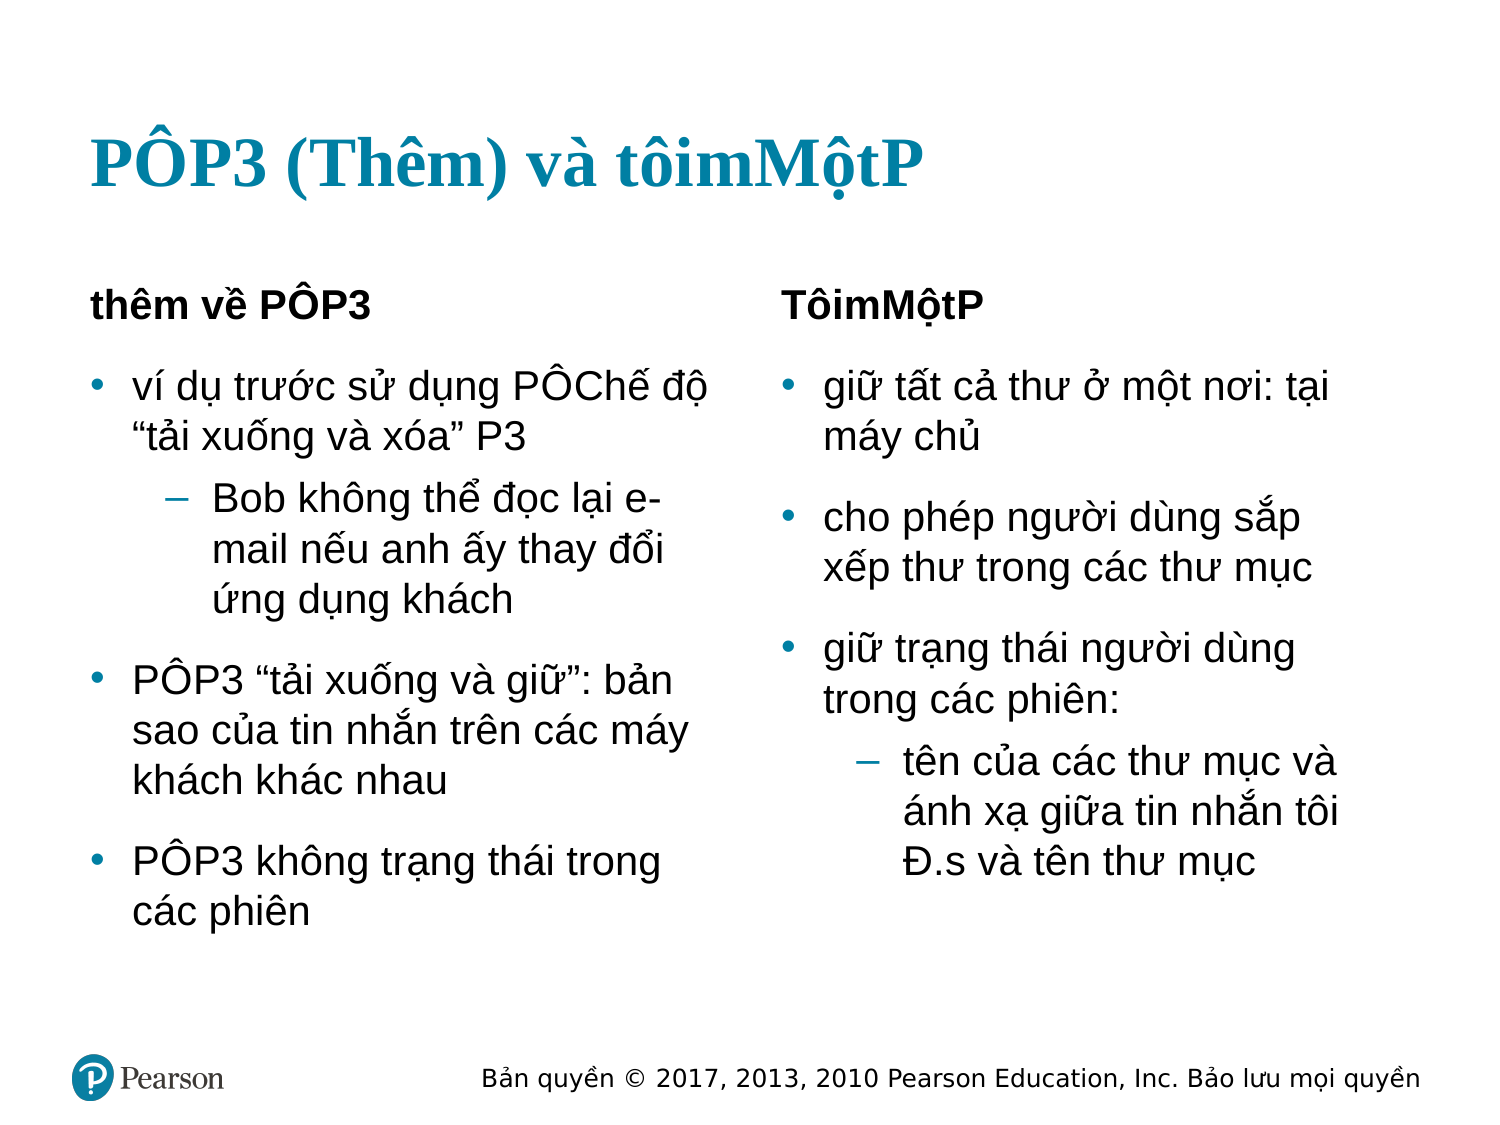

# P Ô P3 (Thêm) và tôi m Một P
thêm về P Ô P3
ví dụ trước sử dụng P Ô Chế độ “tải xuống và xóa” P3
Bob không thể đọc lại e-mail nếu anh ấy thay đổi ứng dụng khách
P Ô P3 “tải xuống và giữ”: bản sao của tin nhắn trên các máy khách khác nhau
P Ô P3 không trạng thái trong các phiên
Tôi m Một P
giữ tất cả thư ở một nơi: tại máy chủ
cho phép người dùng sắp xếp thư trong các thư mục
giữ trạng thái người dùng trong các phiên:
tên của các thư mục và ánh xạ giữa tin nhắn tôi Đ. s và tên thư mục